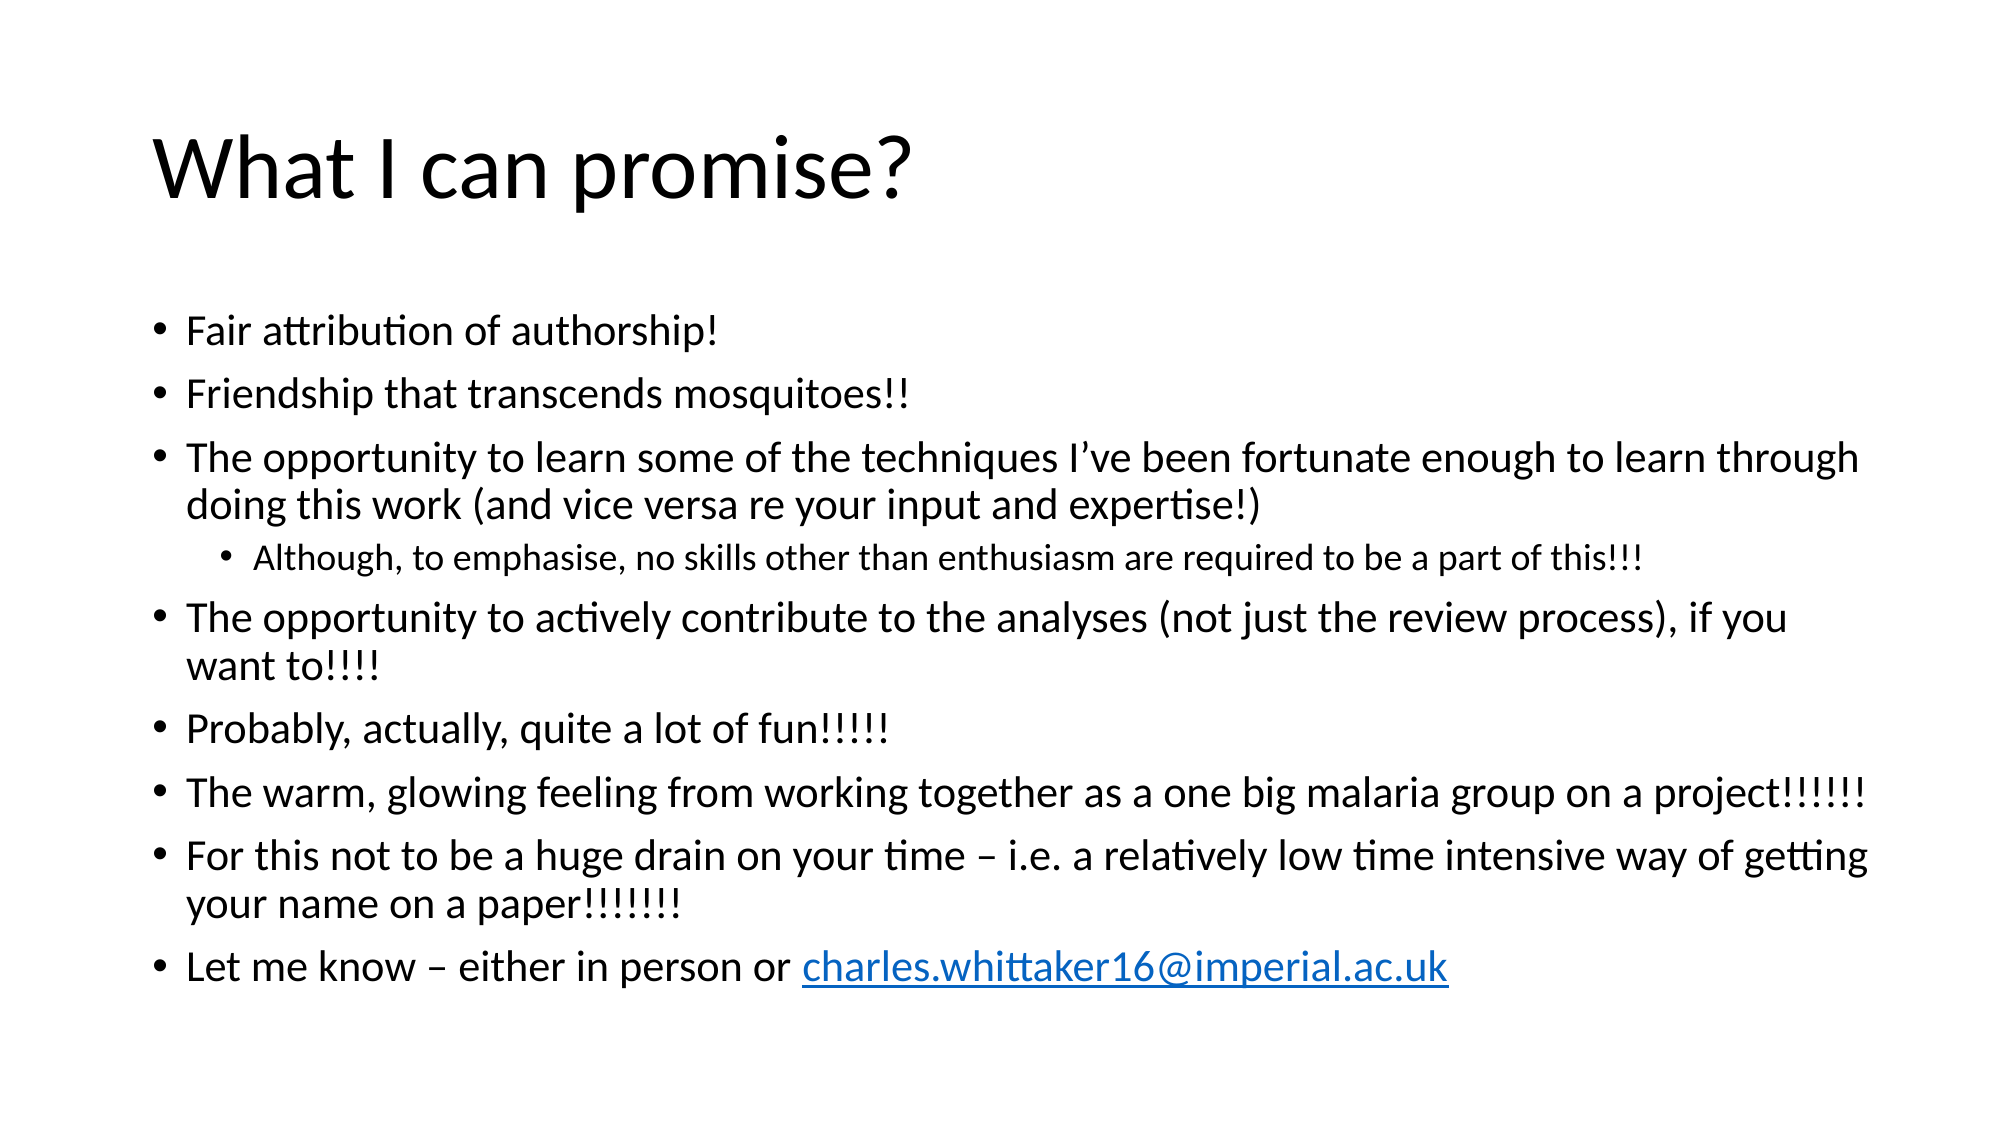

# What I can promise?
Fair attribution of authorship!
Friendship that transcends mosquitoes!!
The opportunity to learn some of the techniques I’ve been fortunate enough to learn through doing this work (and vice versa re your input and expertise!)
Although, to emphasise, no skills other than enthusiasm are required to be a part of this!!!
The opportunity to actively contribute to the analyses (not just the review process), if you want to!!!!
Probably, actually, quite a lot of fun!!!!!
The warm, glowing feeling from working together as a one big malaria group on a project!!!!!!
For this not to be a huge drain on your time – i.e. a relatively low time intensive way of getting your name on a paper!!!!!!!
Let me know – either in person or charles.whittaker16@imperial.ac.uk